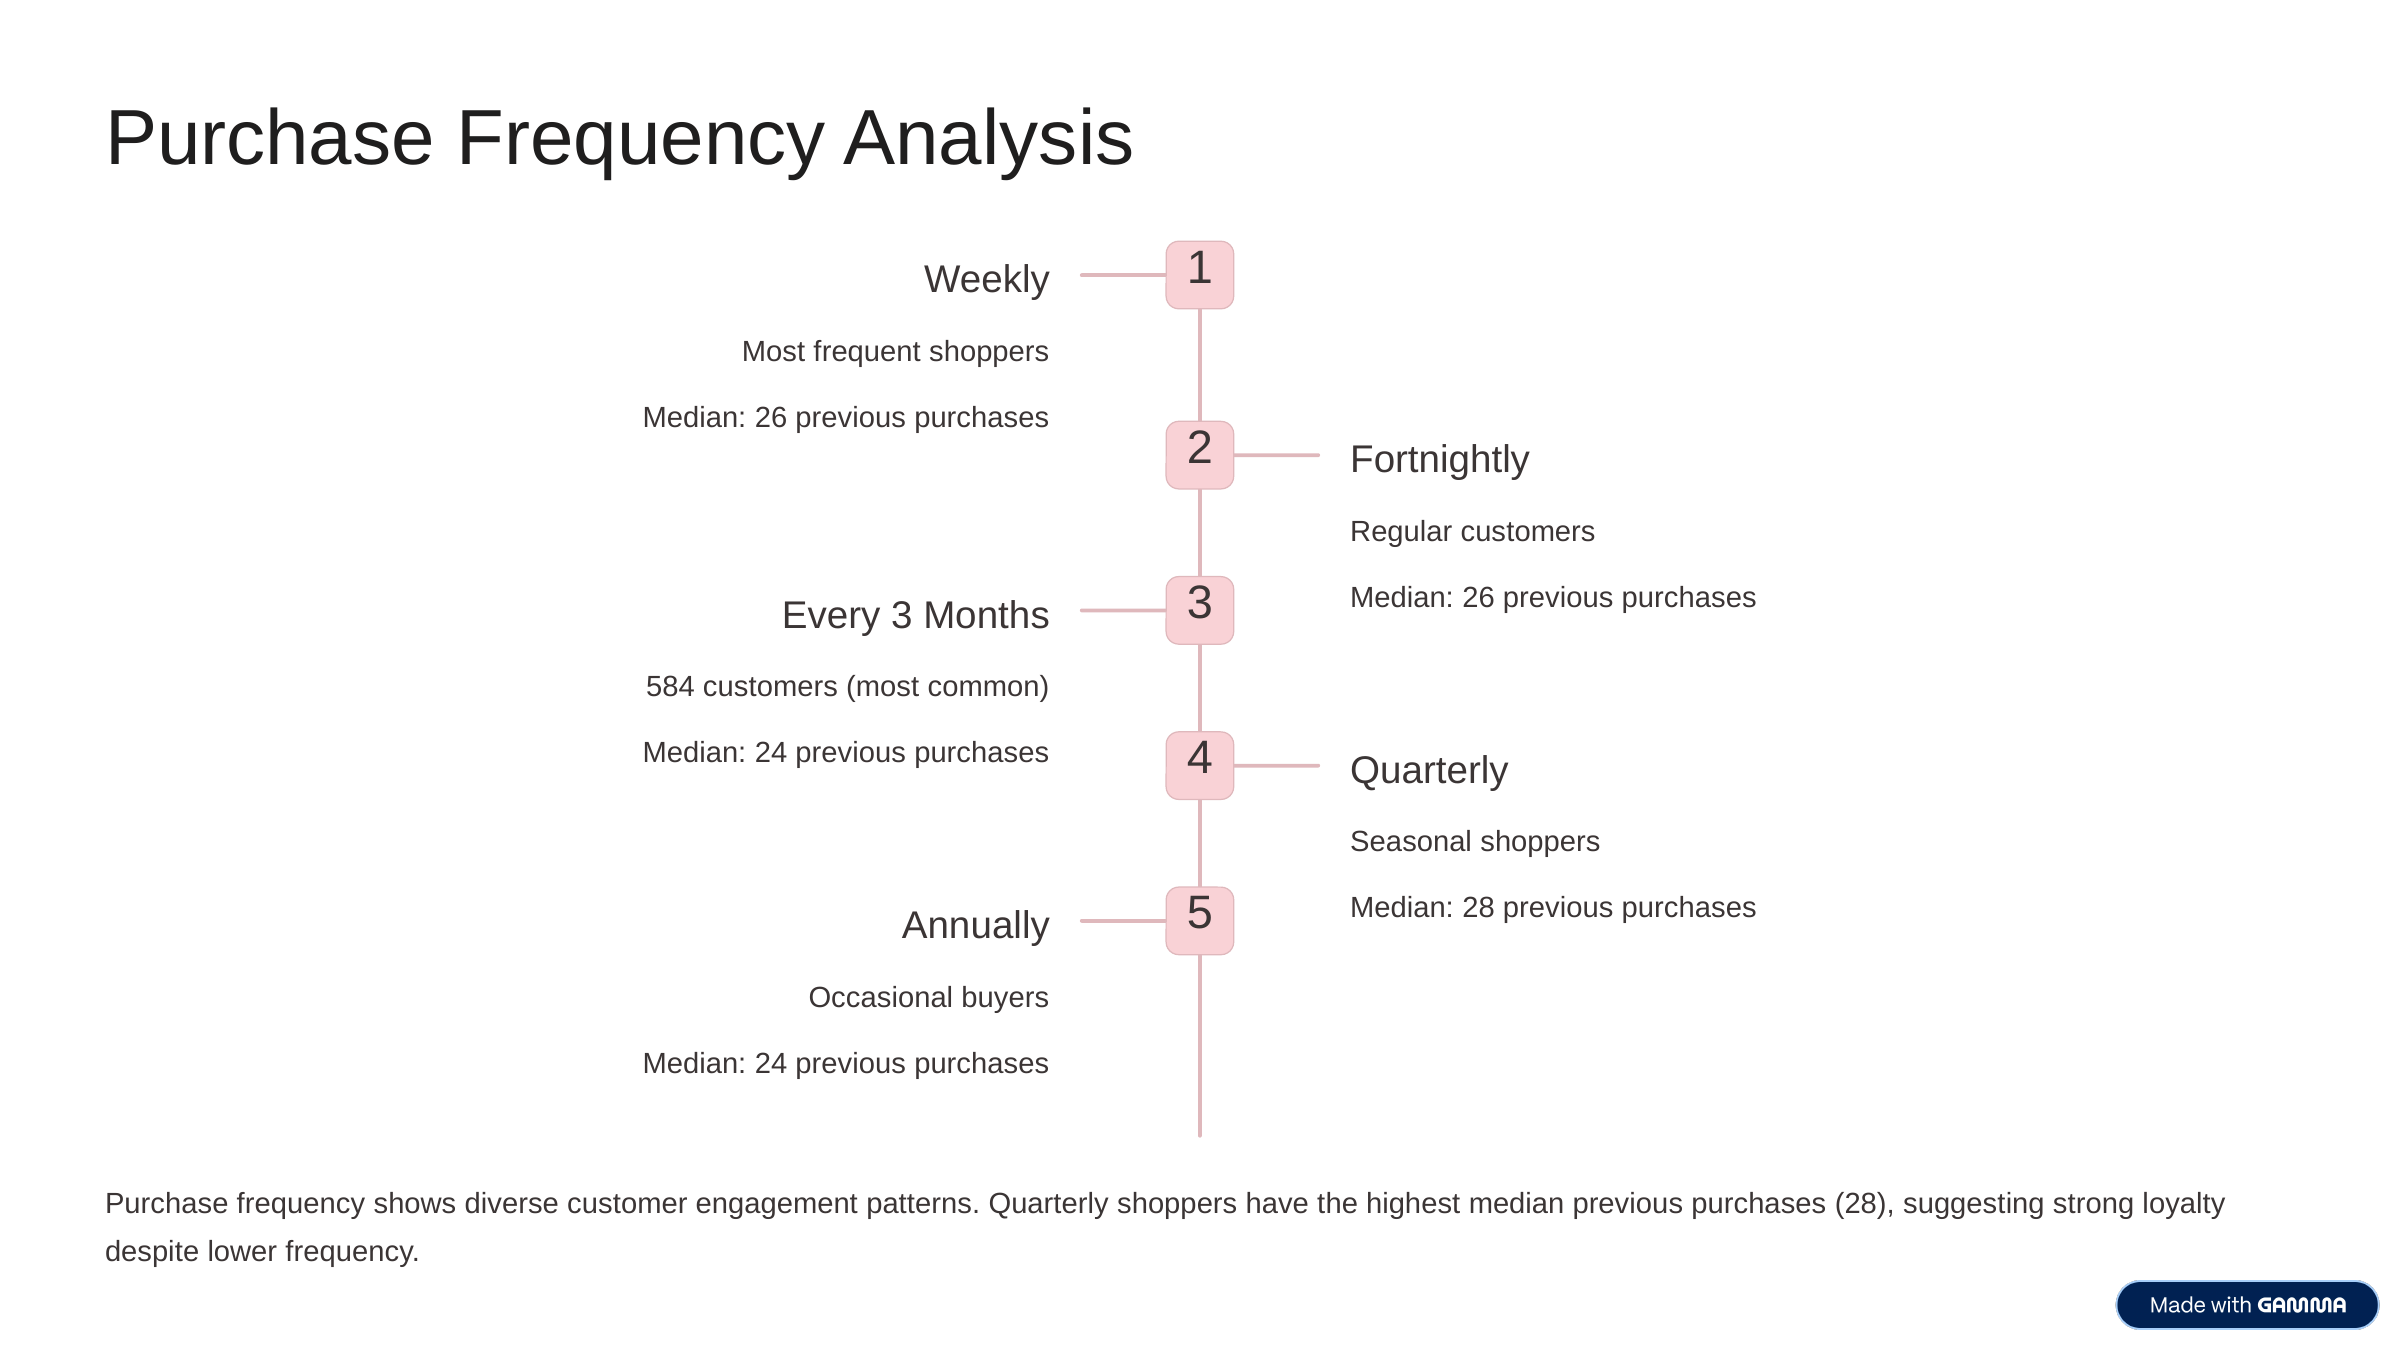

Purchase Frequency Analysis

1
Weekly

Most frequent shoppers
Median: 26 previous purchases

2
Fortnightly

Regular customers
Median: 26 previous purchases

3
Every 3 Months

584 customers (most common)
Median: 24 previous purchases

4
Quarterly

Seasonal shoppers
Median: 28 previous purchases

5
Annually

Occasional buyers
Median: 24 previous purchases
Purchase frequency shows diverse customer engagement patterns. Quarterly shoppers have the highest median previous purchases (28), suggesting strong loyalty despite lower frequency.